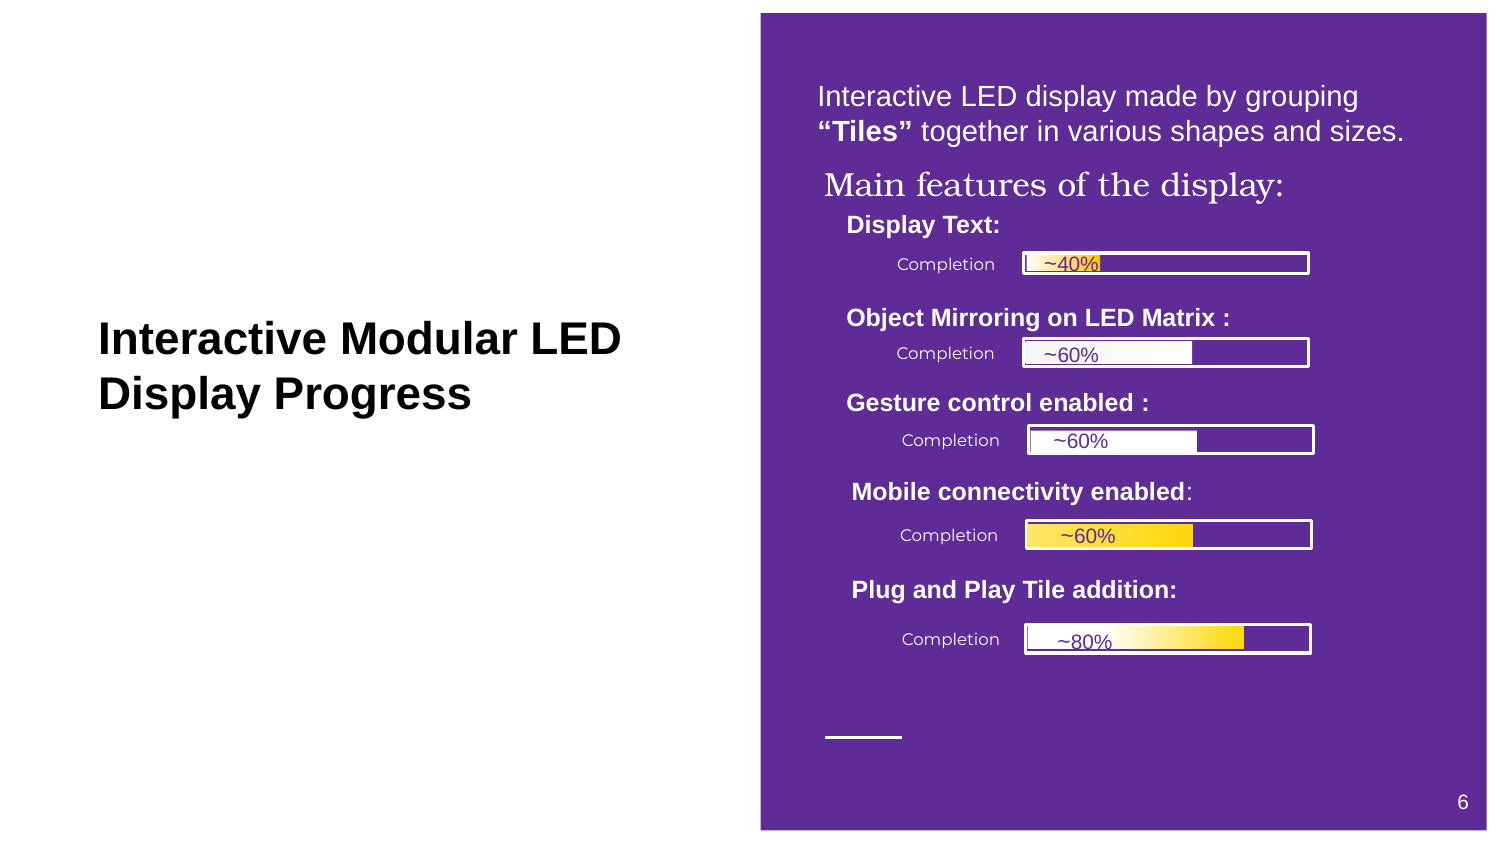

Interactive LED display made by grouping “Tiles” together in various shapes and sizes.

Main features of the display:

Display Text:

Completion
~40%
Object Mirroring on LED Matrix :
# Interactive Modular LED Display Progress

Completion
~60%

Gesture control enabled :

Completion
~60%
Mobile connectivity enabled:

Completion
~60%
Plug and Play Tile addition:

Completion
~80%
6